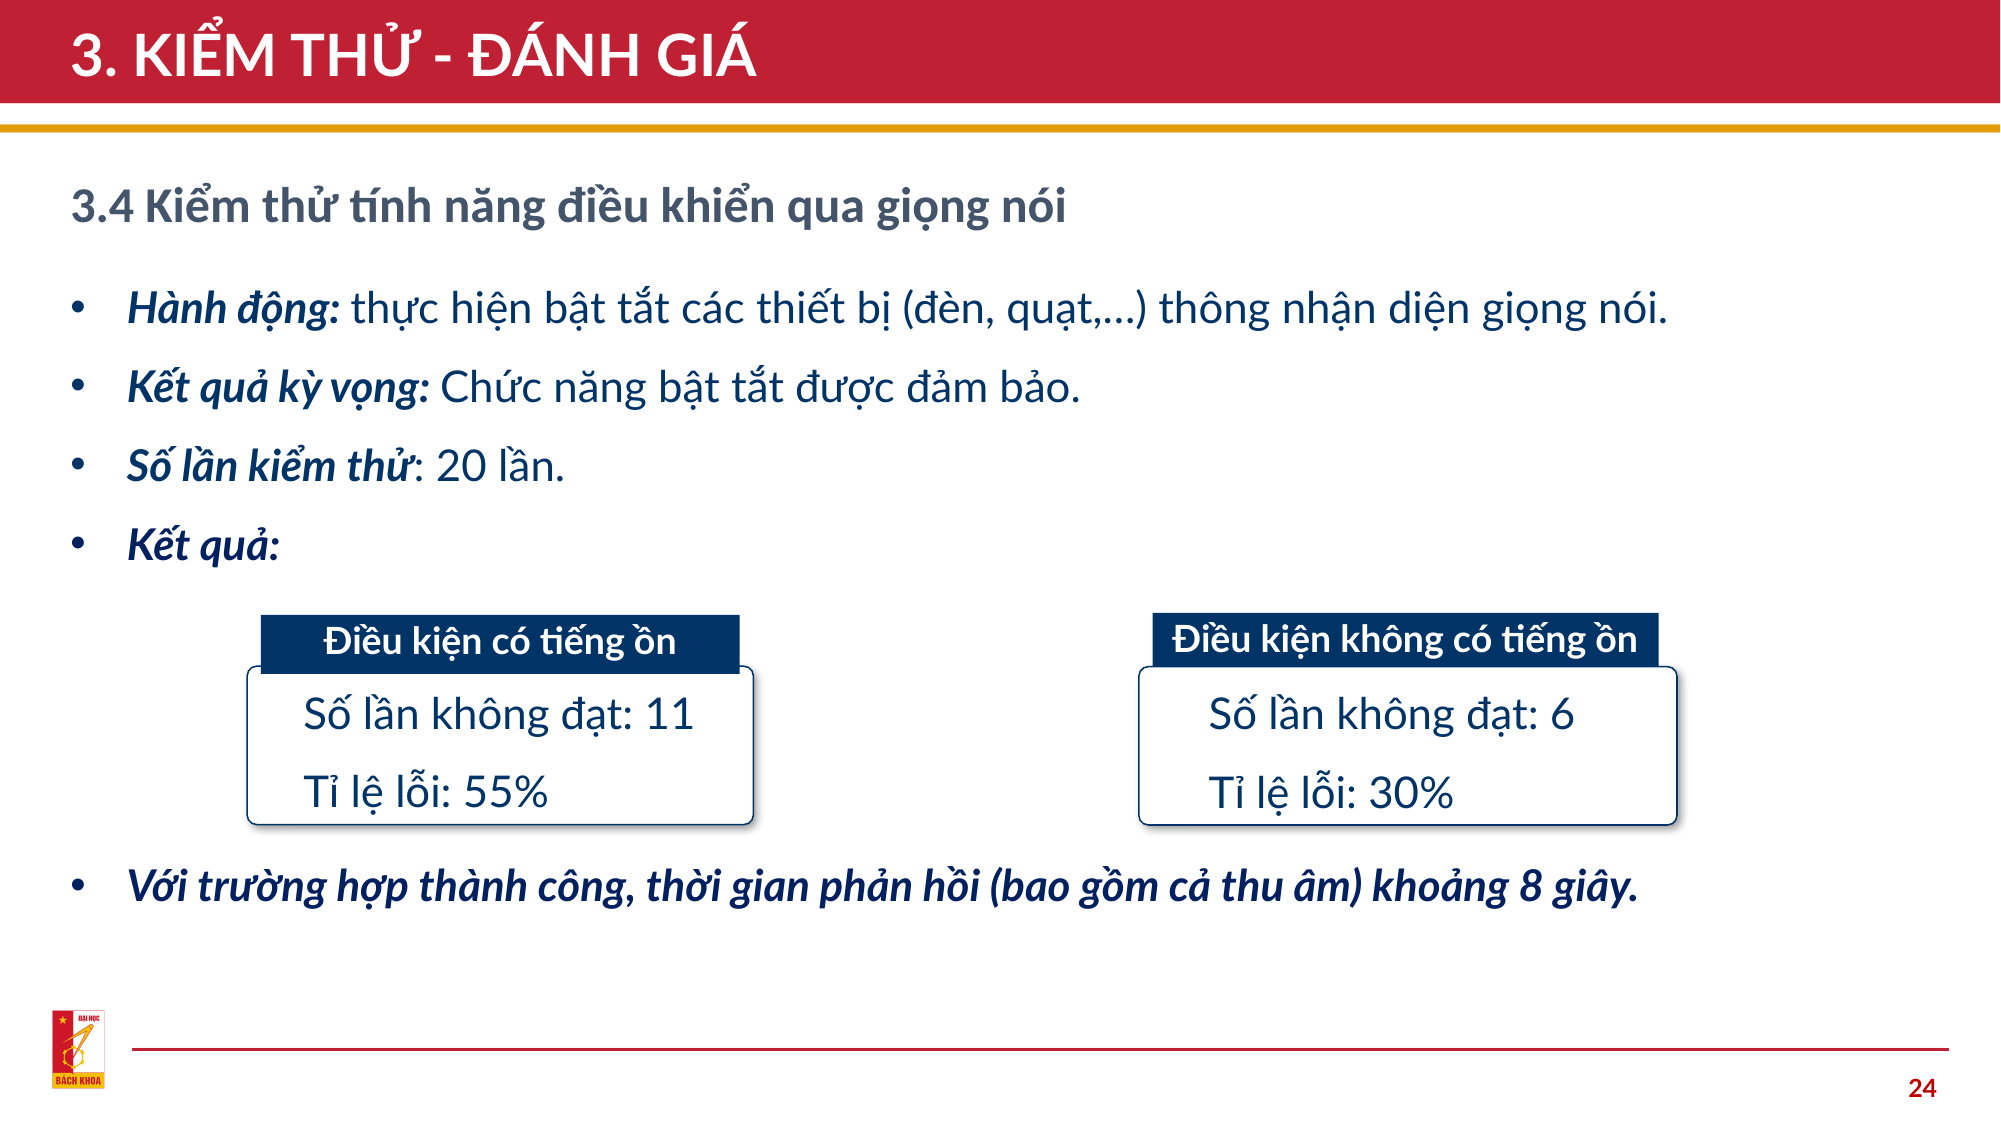

# 3. KIỂM THỬ - ĐÁNH GIÁ
3.4 Kiểm thử tính năng điều khiển qua giọng nói
Hành động: thực hiện bật tắt các thiết bị (đèn, quạt,…) thông nhận diện giọng nói.
Kết quả kỳ vọng: Chức năng bật tắt được đảm bảo.
Số lần kiểm thử: 20 lần.
Kết quả:
Điều kiện không có tiếng ồn
Số lần không đạt: 6
Tỉ lệ lỗi: 30%
Điều kiện có tiếng ồn
Số lần không đạt: 11
Tỉ lệ lỗi: 55%

Với trường hợp thành công, thời gian phản hồi (bao gồm cả thu âm) khoảng 8 giây.
24